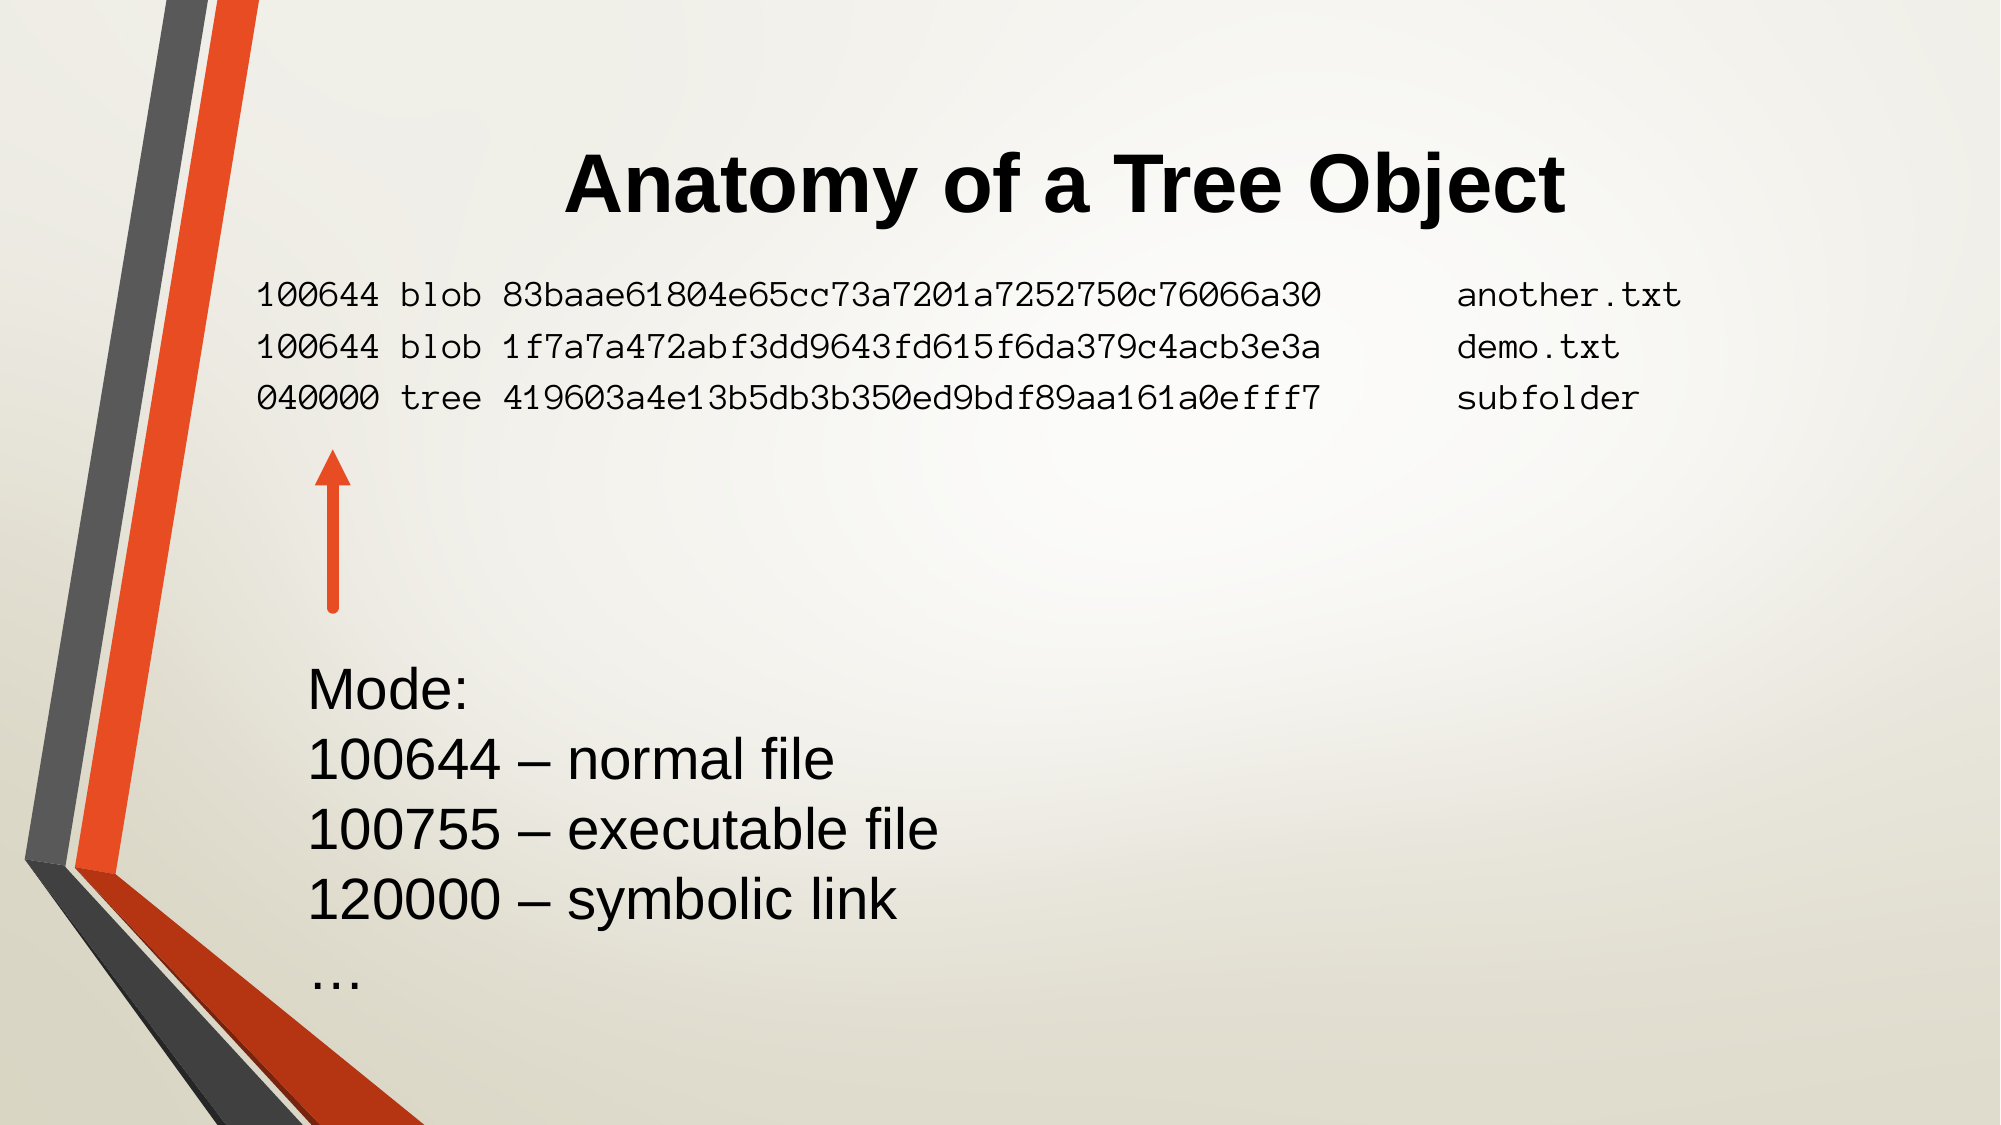

# Anatomy of a Tree Object
100644 blob 83baae61804e65cc73a7201a7252750c76066a30	another.txt
100644 blob 1f7a7a472abf3dd9643fd615f6da379c4acb3e3a	demo.txt
040000 tree 419603a4e13b5db3b350ed9bdf89aa161a0efff7	subfolder
Mode:
100644 – normal file
100755 – executable file
120000 – symbolic link
…